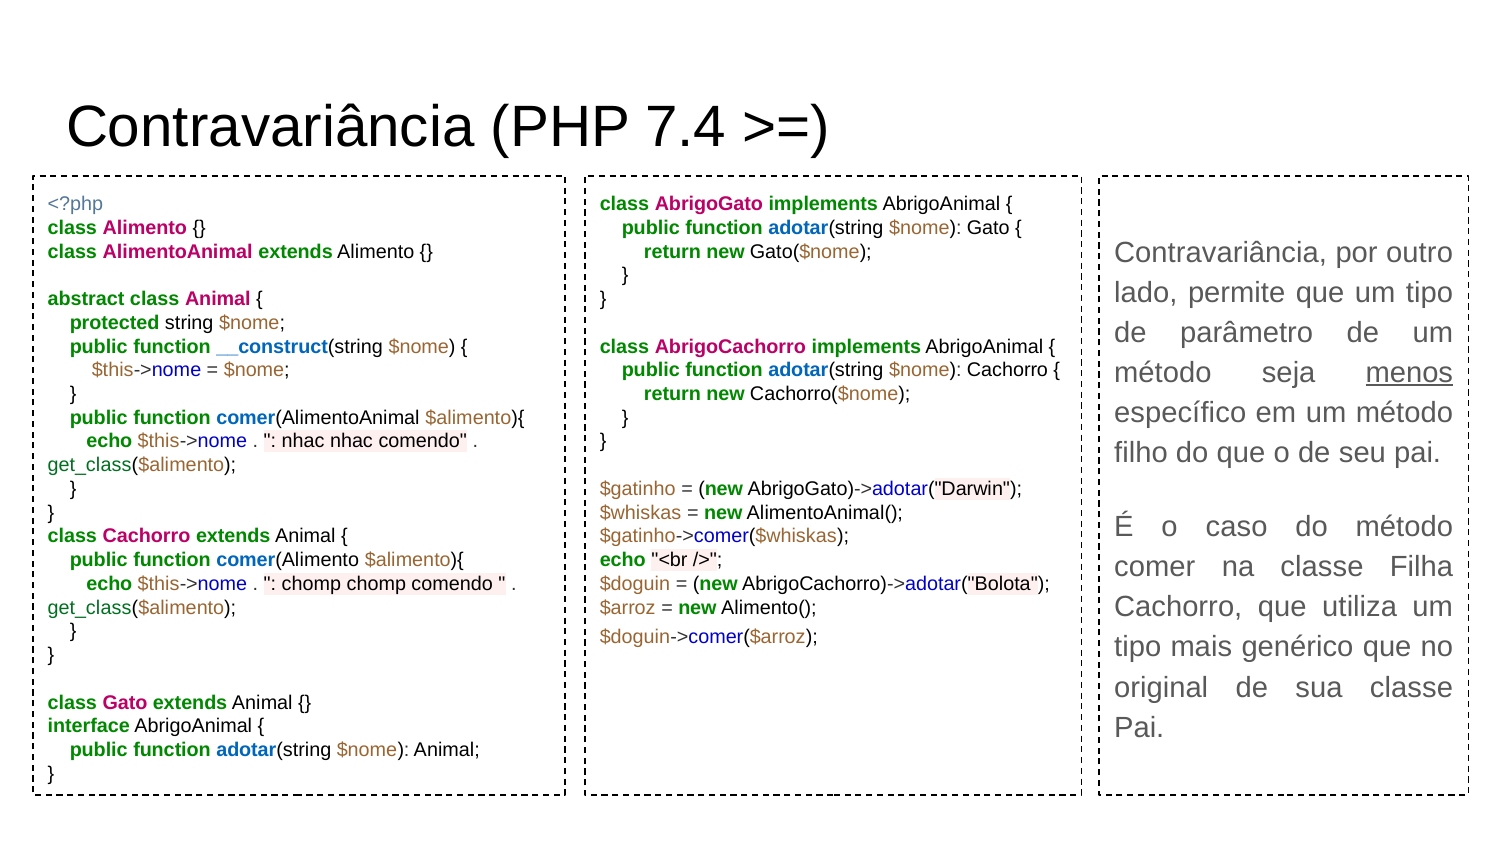

# Contravariância (PHP 7.4 >=)
<?php
class Alimento {}
class AlimentoAnimal extends Alimento {}

abstract class Animal {
    protected string $nome;
    public function __construct(string $nome) {
        $this->nome = $nome;
    }
    public function comer(AlimentoAnimal $alimento){
       echo $this->nome . ": nhac nhac comendo" . get_class($alimento);
    }
}
class Cachorro extends Animal {
    public function comer(Alimento $alimento){
       echo $this->nome . ": chomp chomp comendo " . get_class($alimento);
    }
}

class Gato extends Animal {}
interface AbrigoAnimal {
    public function adotar(string $nome): Animal;
}

class AbrigoGato implements AbrigoAnimal {
    public function adotar(string $nome): Gato {
        return new Gato($nome);
    }
}

class AbrigoCachorro implements AbrigoAnimal {
    public function adotar(string $nome): Cachorro {
        return new Cachorro($nome);
    }
}

$gatinho = (new AbrigoGato)->adotar("Darwin");
$whiskas = new AlimentoAnimal();
$gatinho->comer($whiskas);
echo "<br />";
$doguin = (new AbrigoCachorro)->adotar("Bolota");
$arroz = new Alimento();
$doguin->comer($arroz);
Contravariância, por outro lado, permite que um tipo de parâmetro de um método seja menos específico em um método filho do que o de seu pai.
É o caso do método comer na classe Filha Cachorro, que utiliza um tipo mais genérico que no original de sua classe Pai.